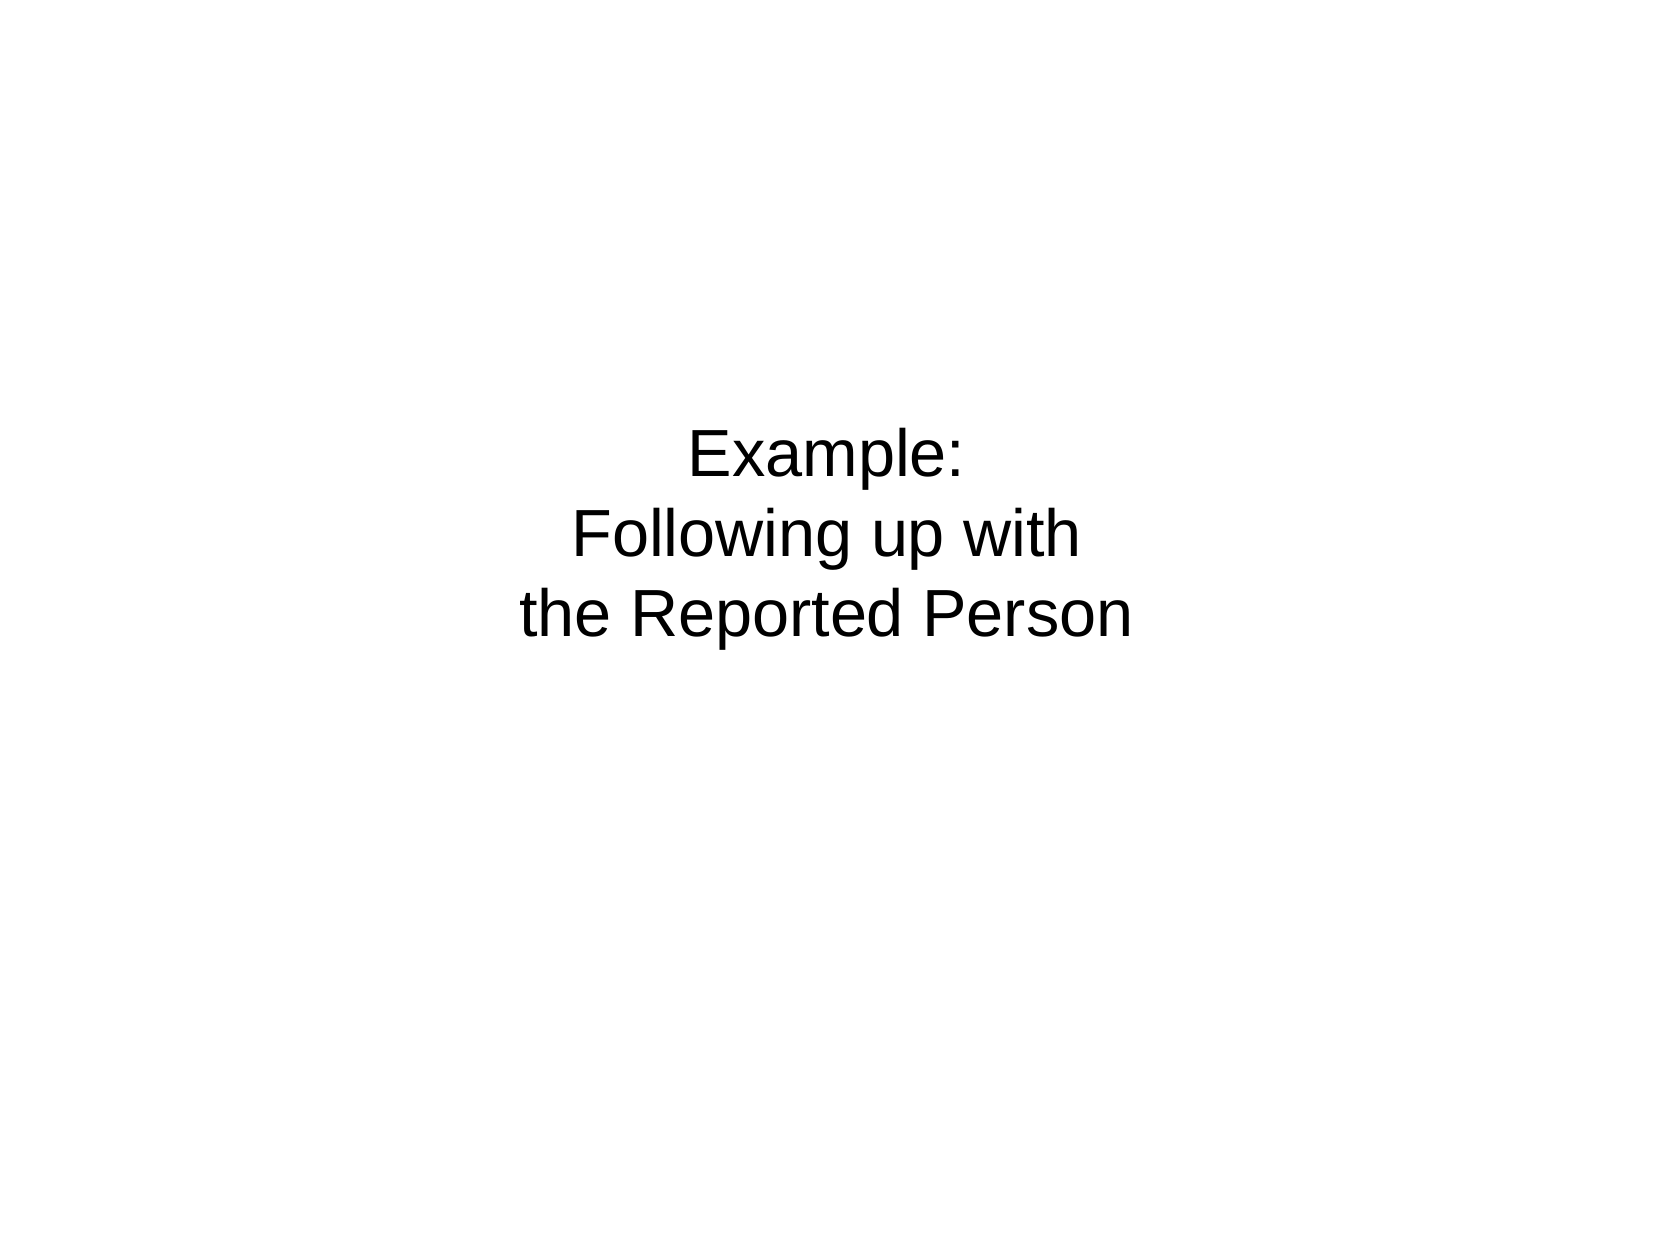

Example:
Following up with
the Reported Person